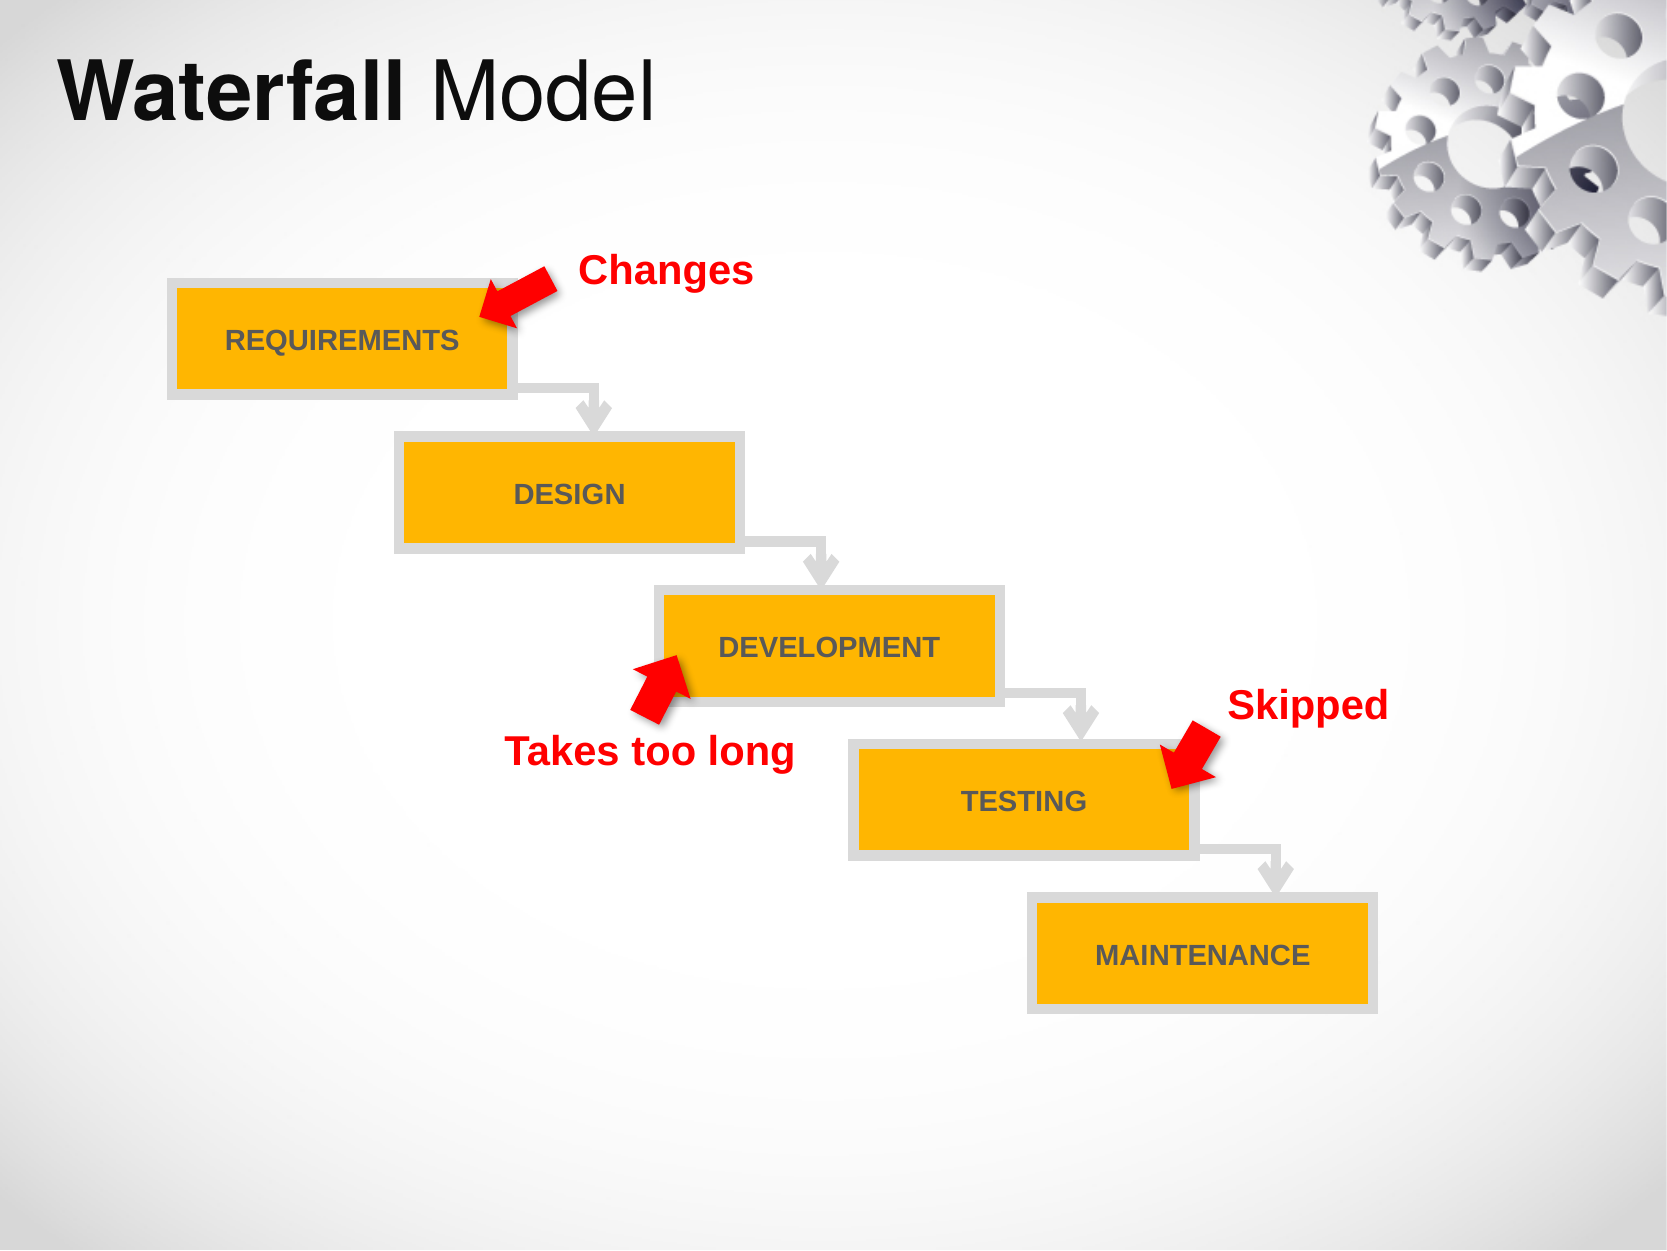

# Waterfall Model
Changes

REQUIREMENTS
DESIGN
DEVELOPMENT
TESTING
MAINTENANCE

Skipped
Takes too long